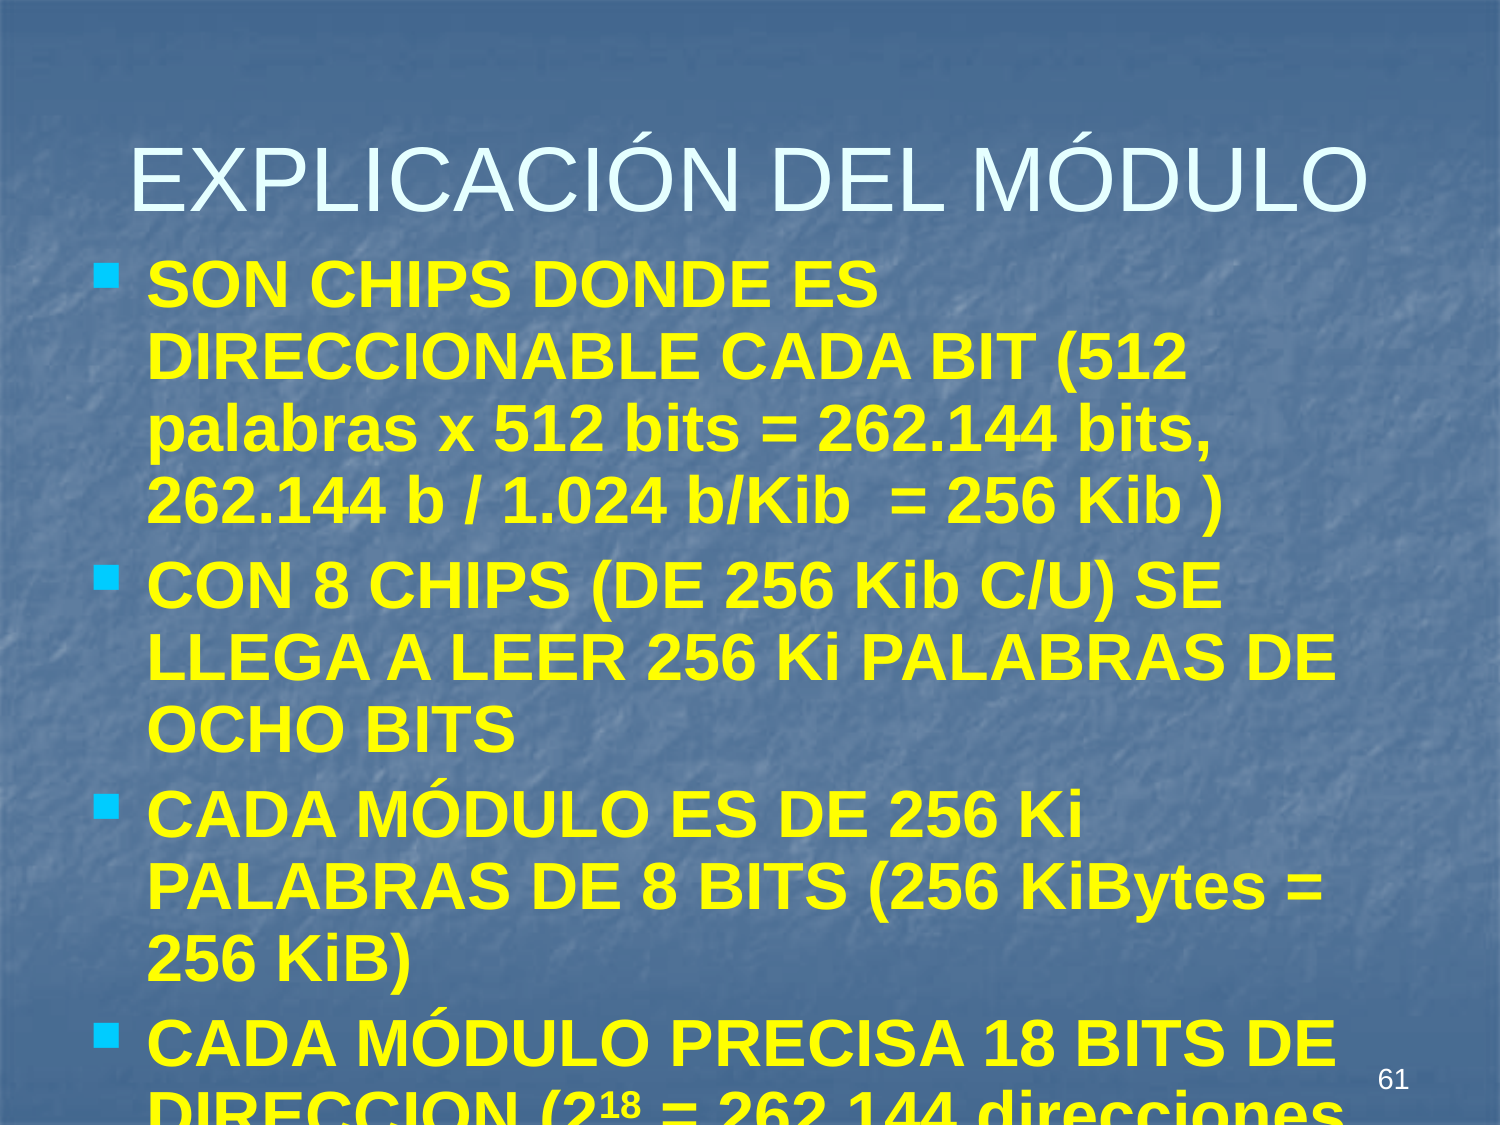

# EXPLICACIÓN DEL MÓDULO

SON CHIPS DONDE ES DIRECCIONABLE CADA BIT (512 palabras x 512 bits = 262.144 bits, 262.144 b / 1.024 b/Kib  = 256 Kib )
CON 8 CHIPS (DE 256 Kib C/U) SE LLEGA A LEER 256 Ki PALABRAS DE OCHO BITS
CADA MÓDULO ES DE 256 Ki PALABRAS DE 8 BITS (256 KiBytes = 256 KiB)
CADA MÓDULO PRECISA 18 BITS DE DIRECCION (218 = 262.144 direcciones,  262.144 / 1.024 /Ki = 256 Ki direcciones)
61